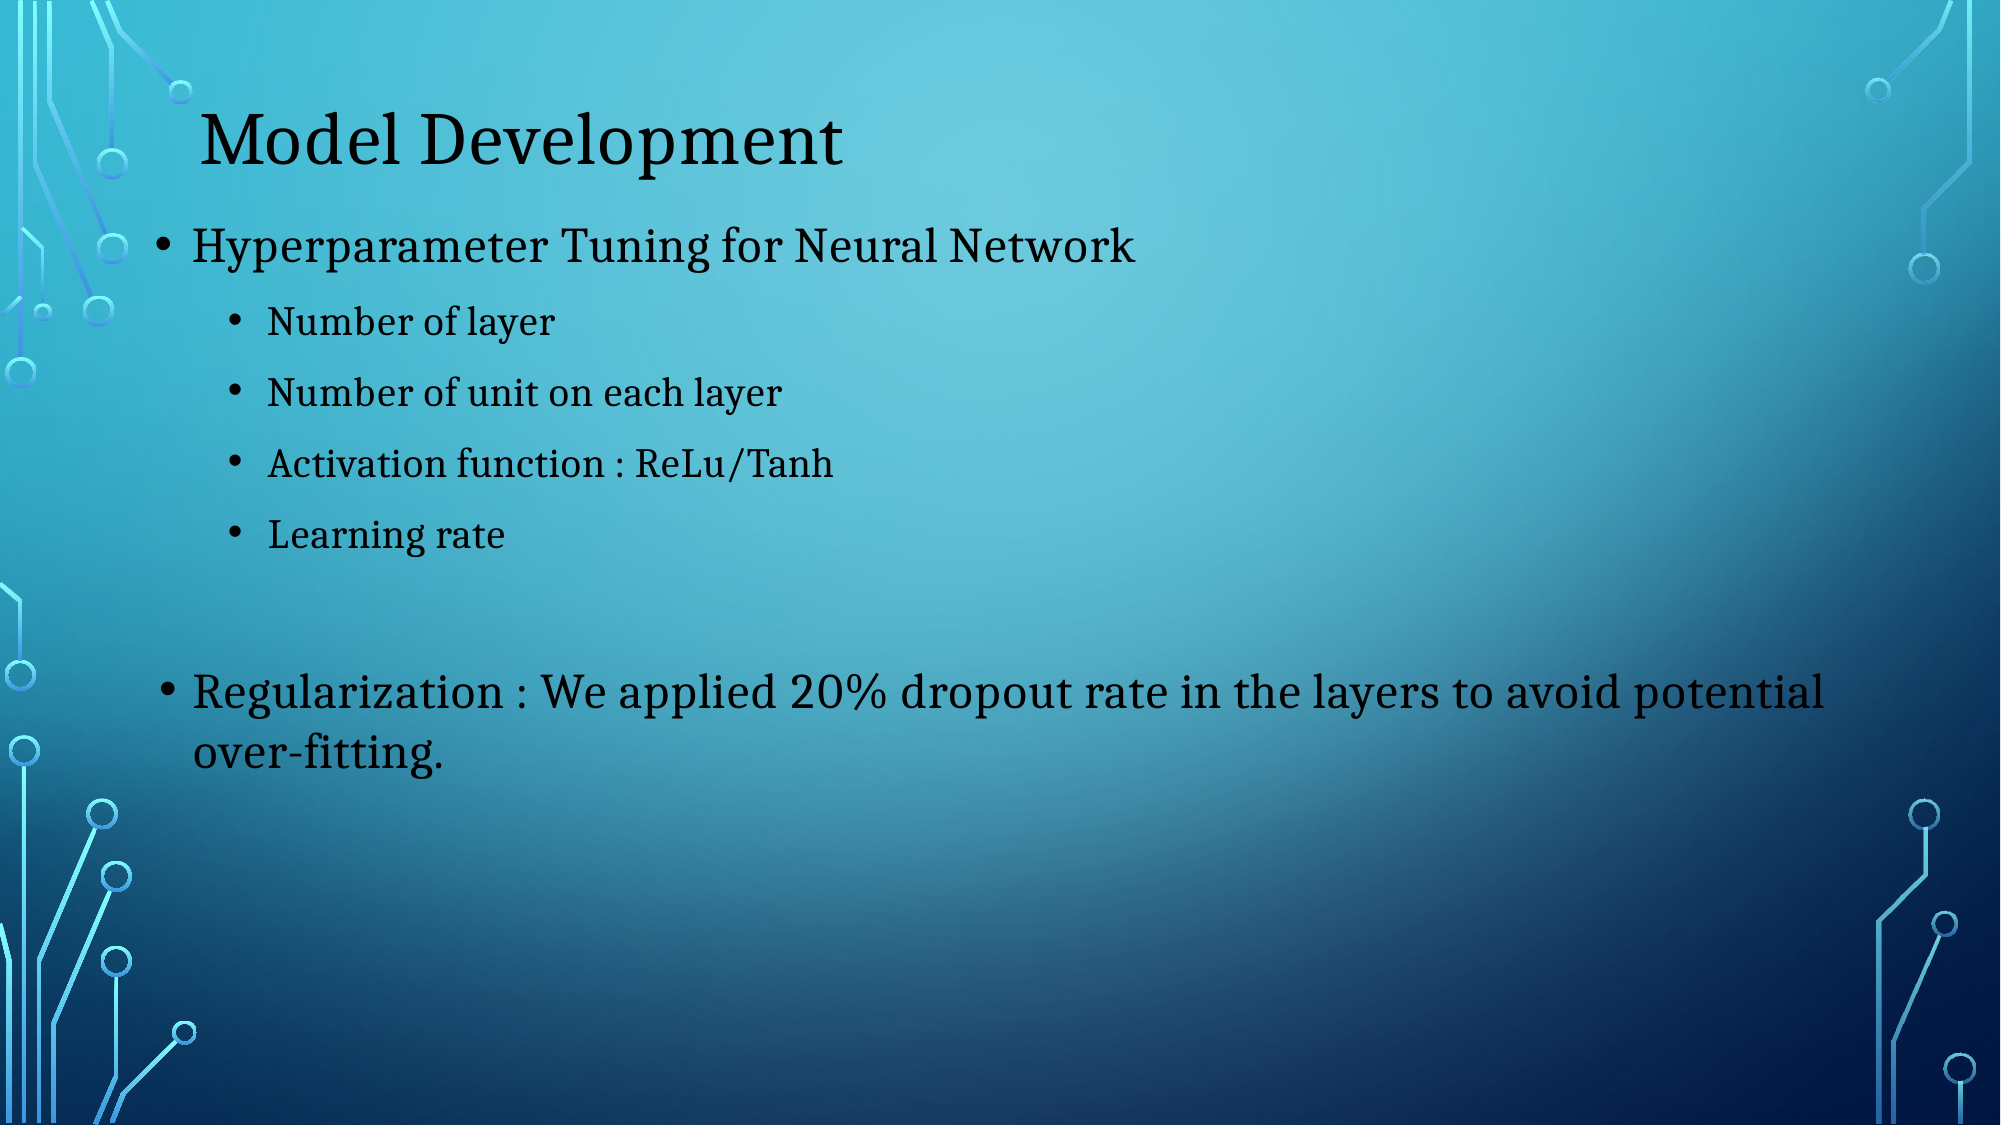

# Model Development
Hyperparameter Tuning for Neural Network
Number of layer
Number of unit on each layer
Activation function : ReLu/Tanh
Learning rate

Regularization : We applied 20% dropout rate in the layers to avoid potential over-fitting.